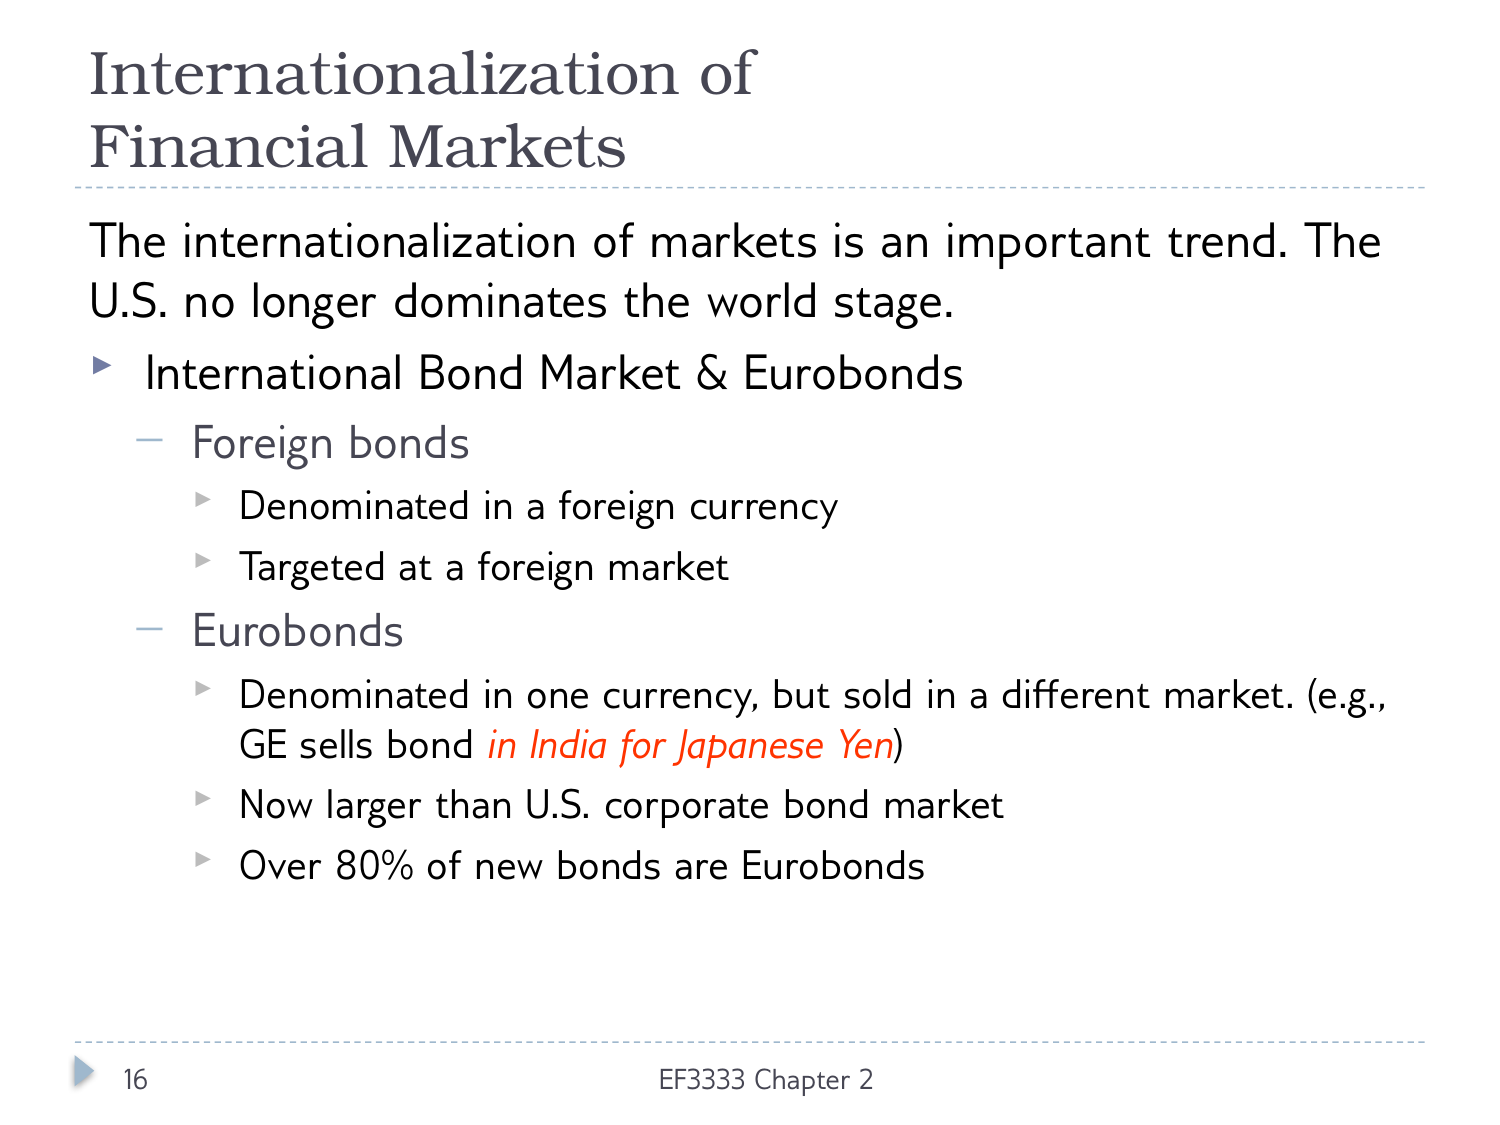

# Internationalization of Financial Markets
The internationalization of markets is an important trend. The U.S. no longer dominates the world stage.
International Bond Market & Eurobonds
Foreign bonds
Denominated in a foreign currency
Targeted at a foreign market
Eurobonds
Denominated in one currency, but sold in a different market. (e.g., GE sells bond in India for Japanese Yen)
Now larger than U.S. corporate bond market
Over 80% of new bonds are Eurobonds
16
EF3333 Chapter 2